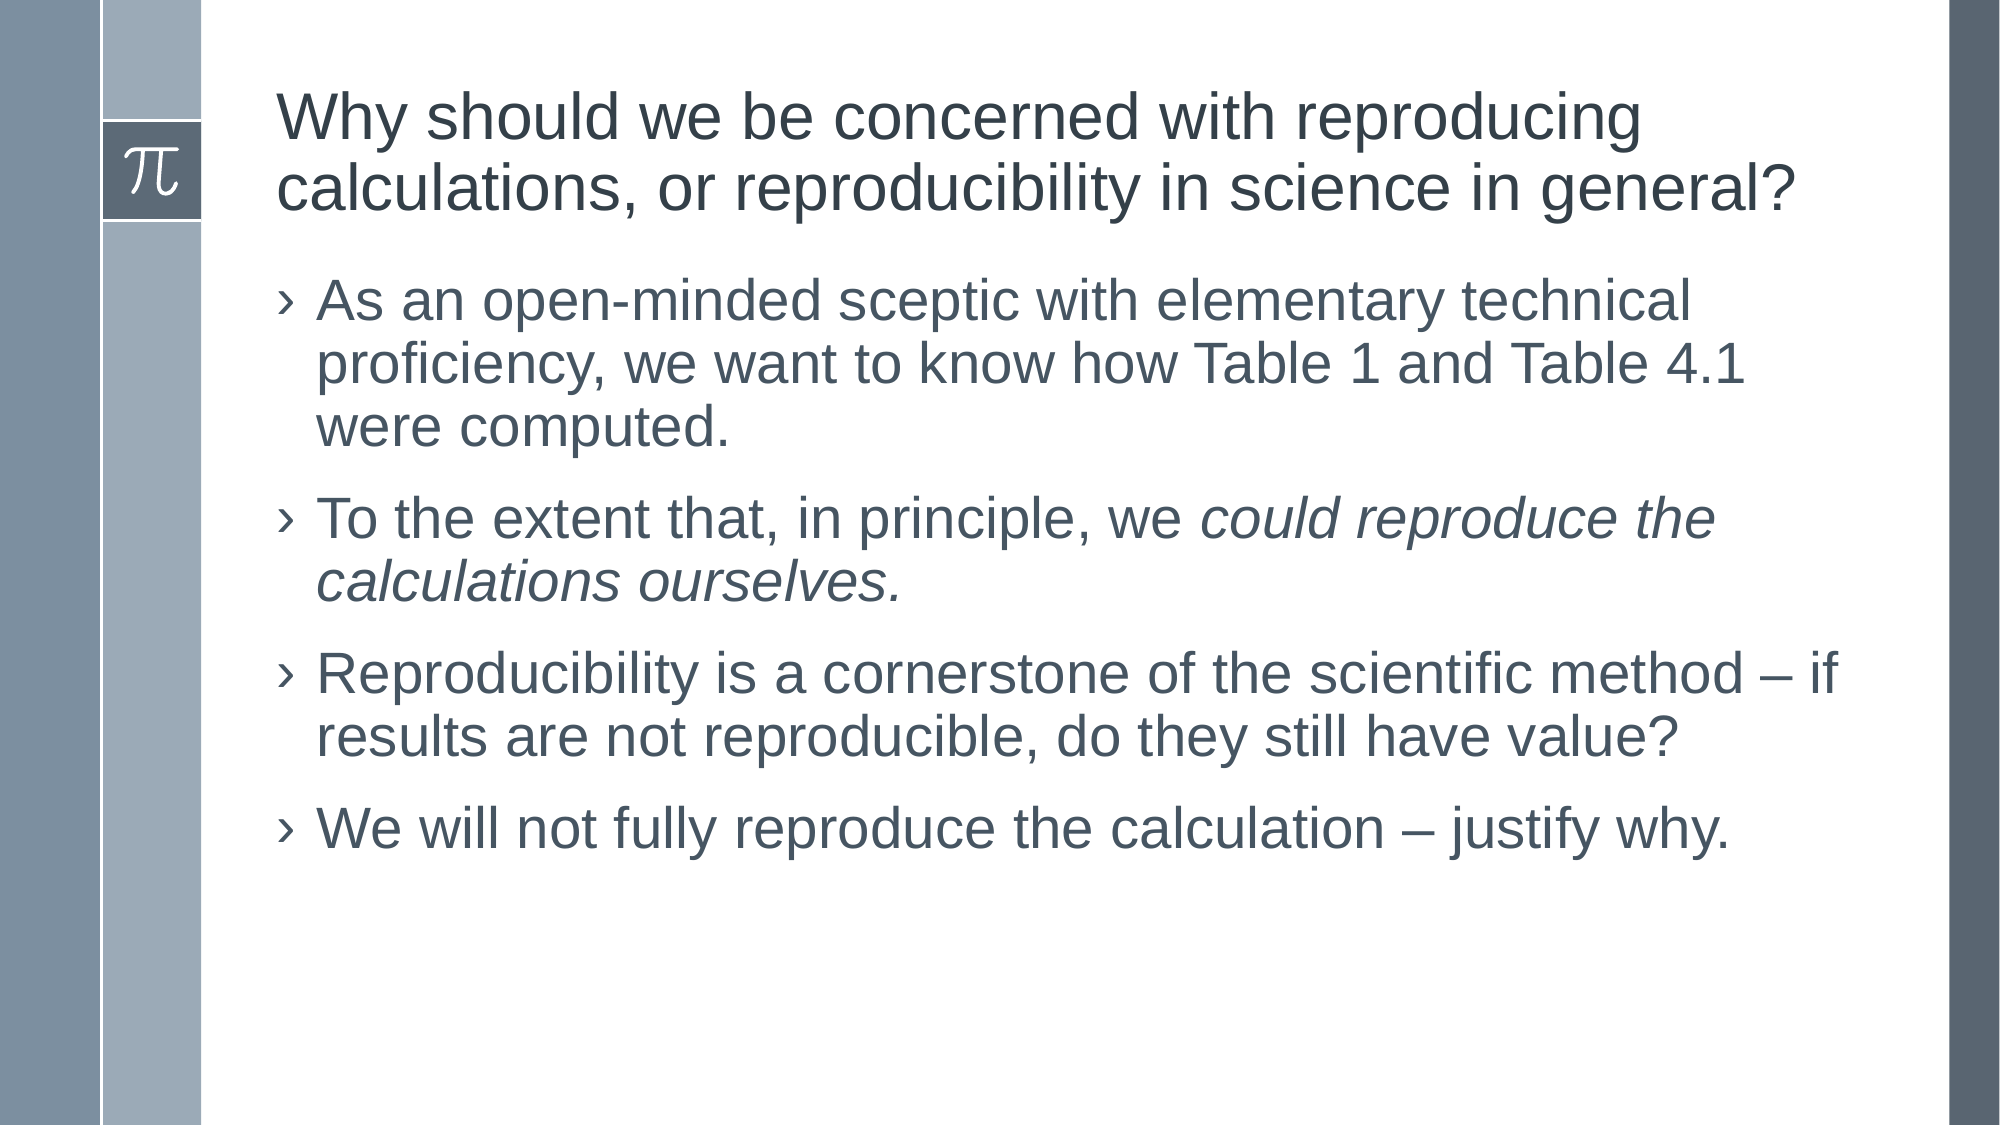

# Why should we be concerned with reproducing calculations, or reproducibility in science in general?
As an open-minded sceptic with elementary technical proficiency, we want to know how Table 1 and Table 4.1 were computed.
To the extent that, in principle, we could reproduce the calculations ourselves.
Reproducibility is a cornerstone of the scientific method – if results are not reproducible, do they still have value?
We will not fully reproduce the calculation – justify why.